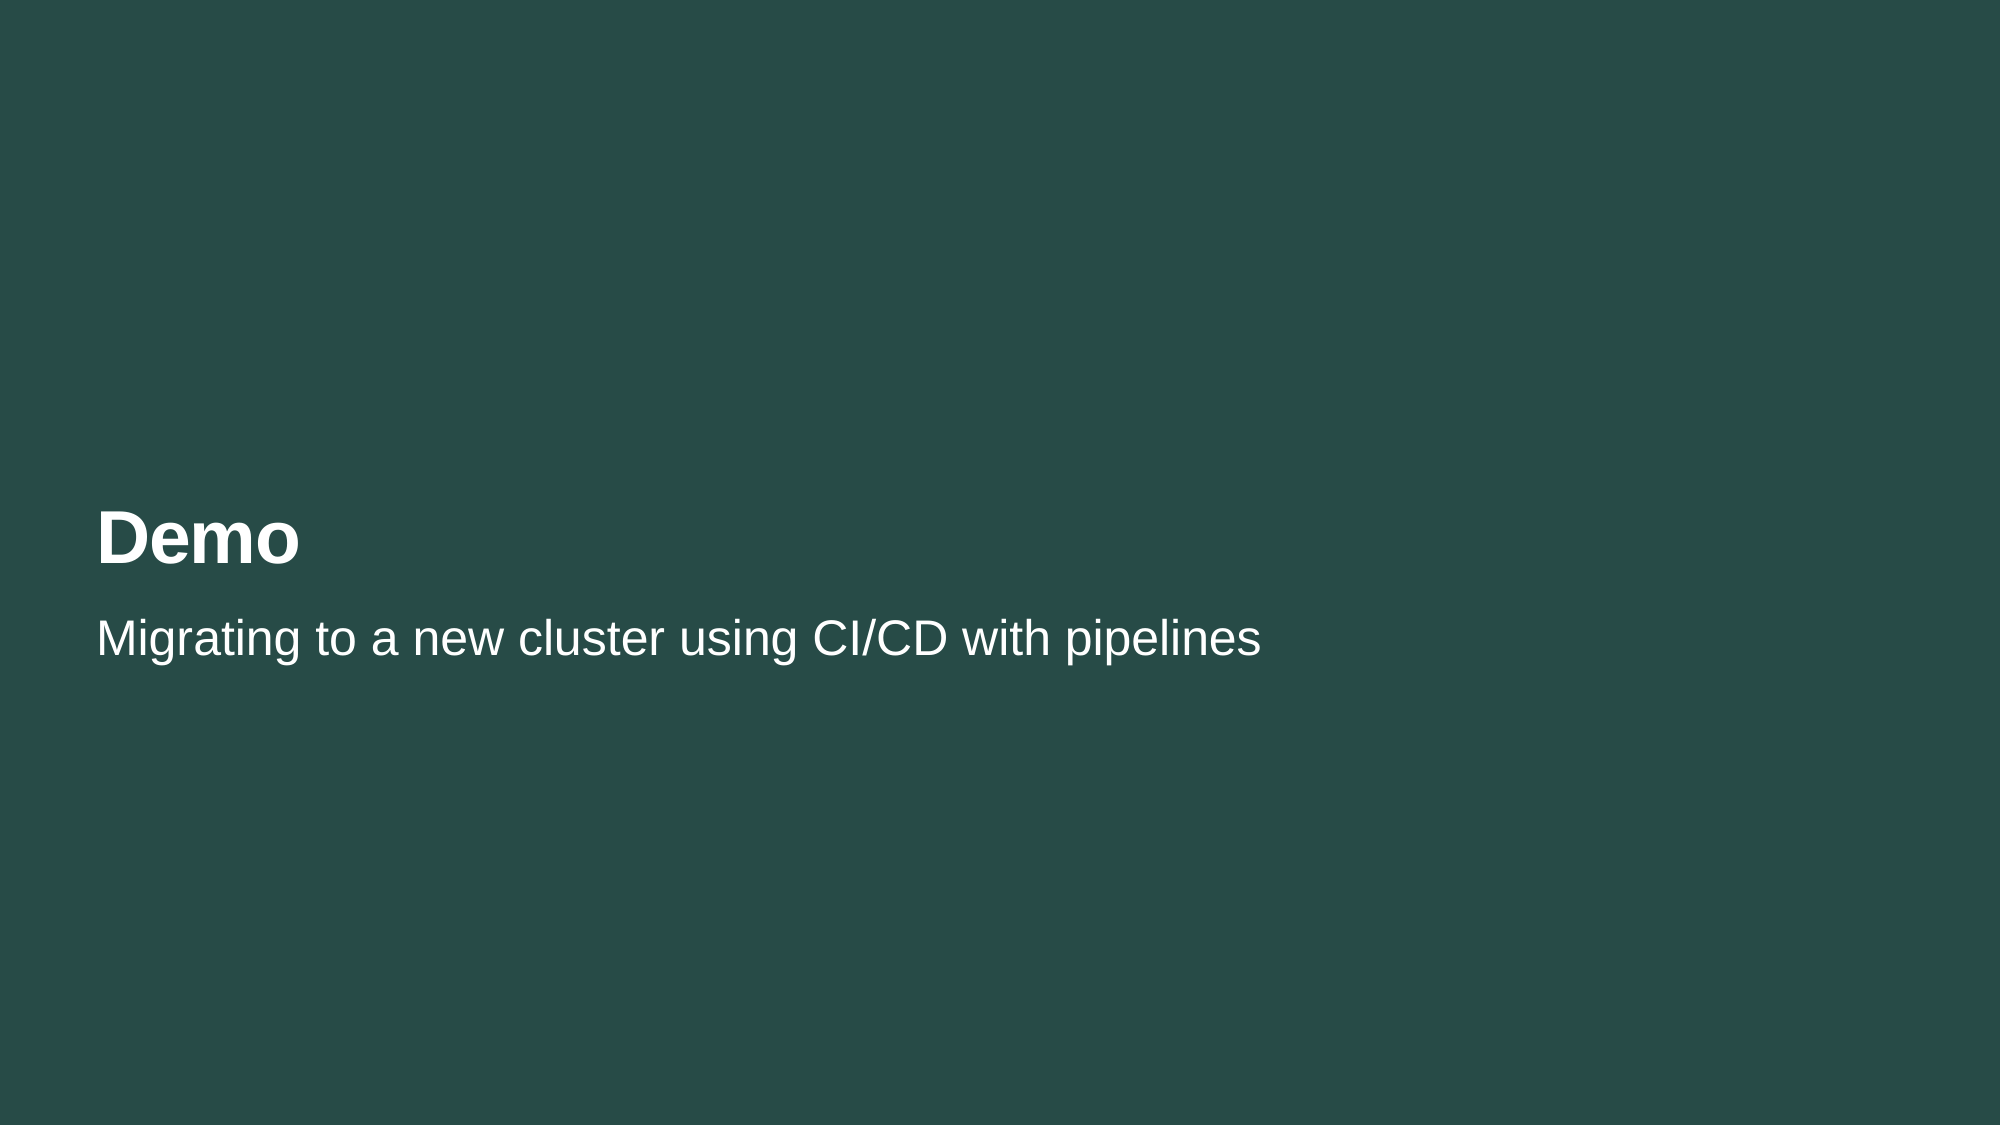

# Demo
Migrating to a new cluster using CI/CD with pipelines